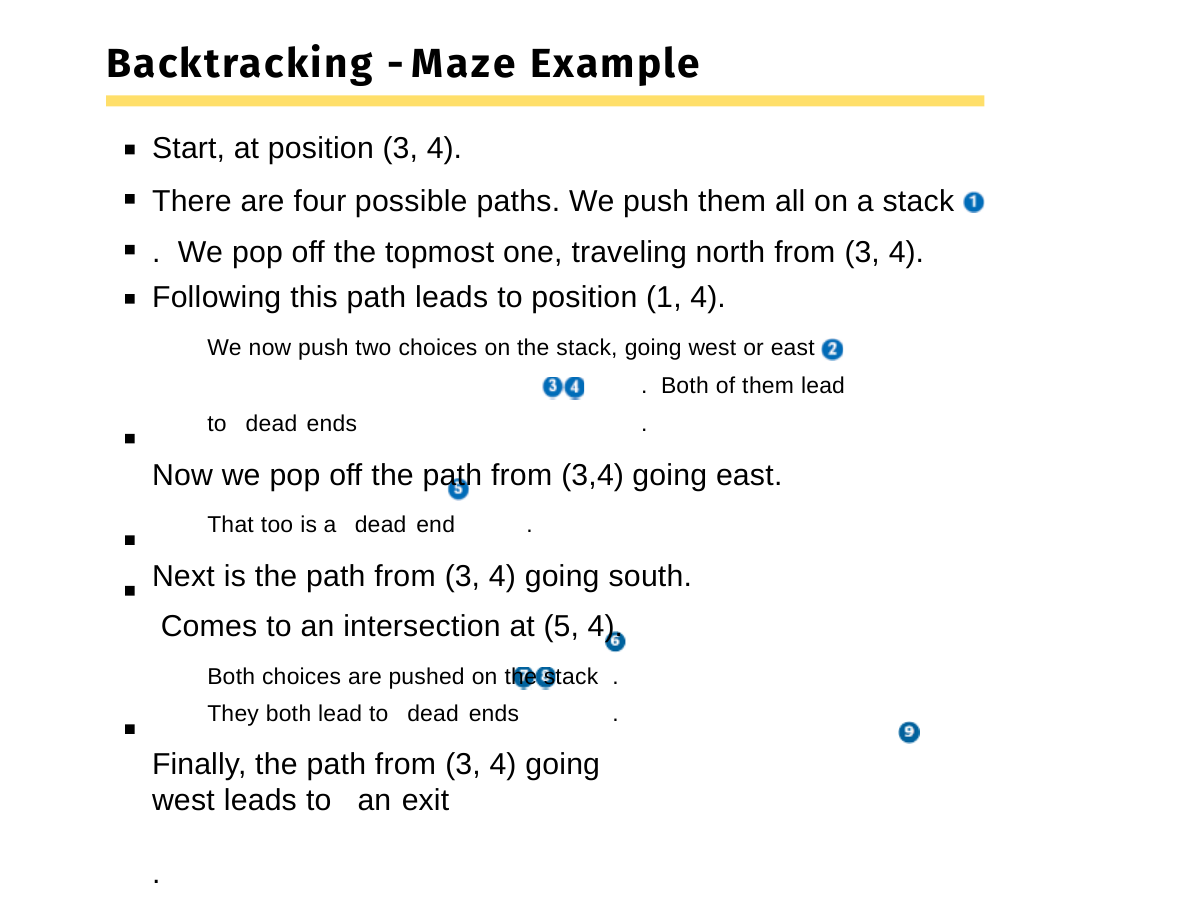

# Backtracking - Maze Example

Start, at position (3, 4).
There are four possible paths. We push them all on a stack	.  We pop off the topmost one, traveling north from (3, 4).
Following this path leads to position (1, 4).
We now push two choices on the stack, going west or east	.  Both of them lead to  dead ends	.
Now we pop off the path from (3,4) going east.
That too is a  dead end	.
Next is the path from (3, 4) going south.  Comes to an intersection at (5, 4).
Both choices are pushed on the stack	.  They both lead to  dead ends	.
Finally, the path from (3, 4) going west leads to   an exit	.